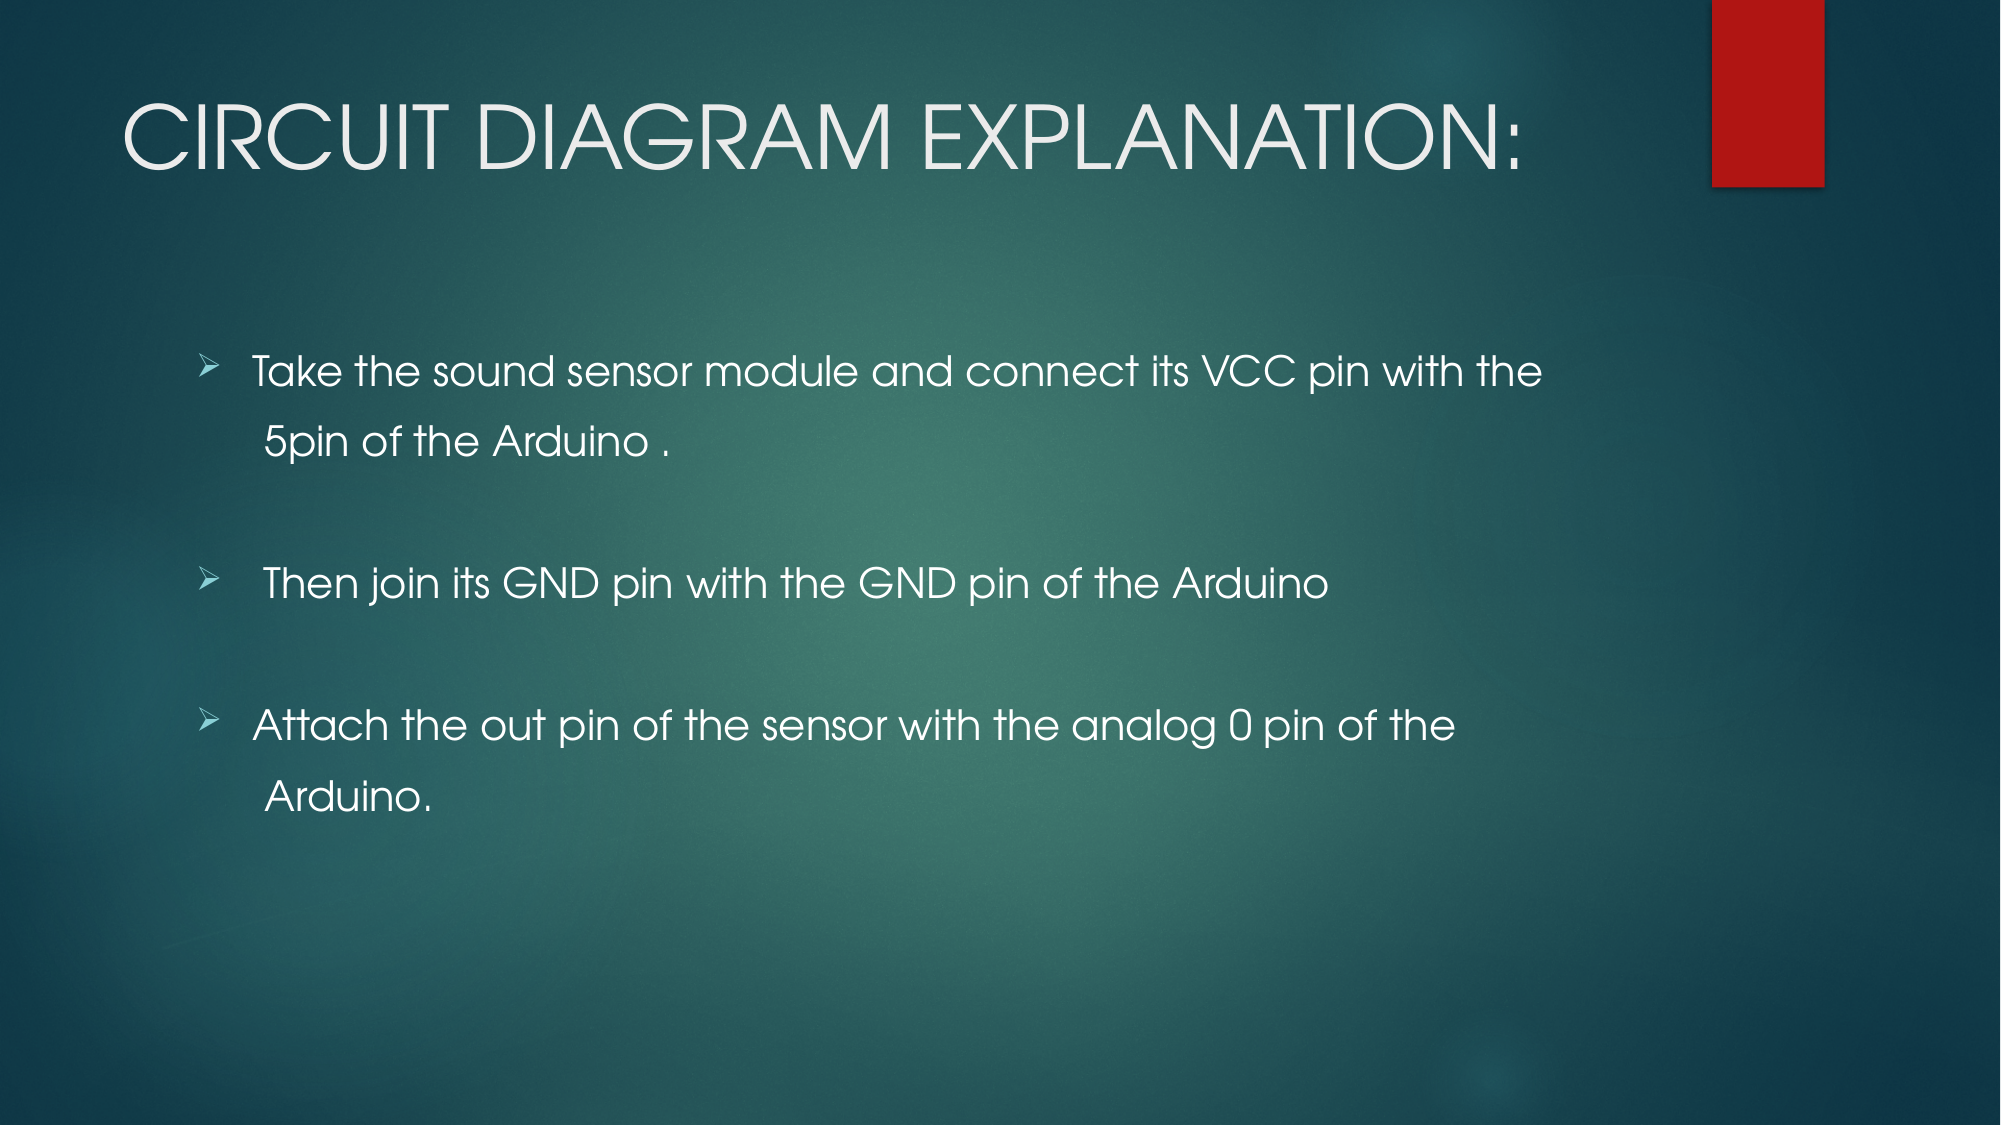

Click to add text
# CIRCUIT DIAGRAM EXPLANATION:
Take the sound sensor module and connect its VCC pin with the
      5pin of the Arduino .

 Then join its GND pin with the GND pin of the Arduino

Attach the out pin of the sensor with the analog 0 pin of the
      Arduino.